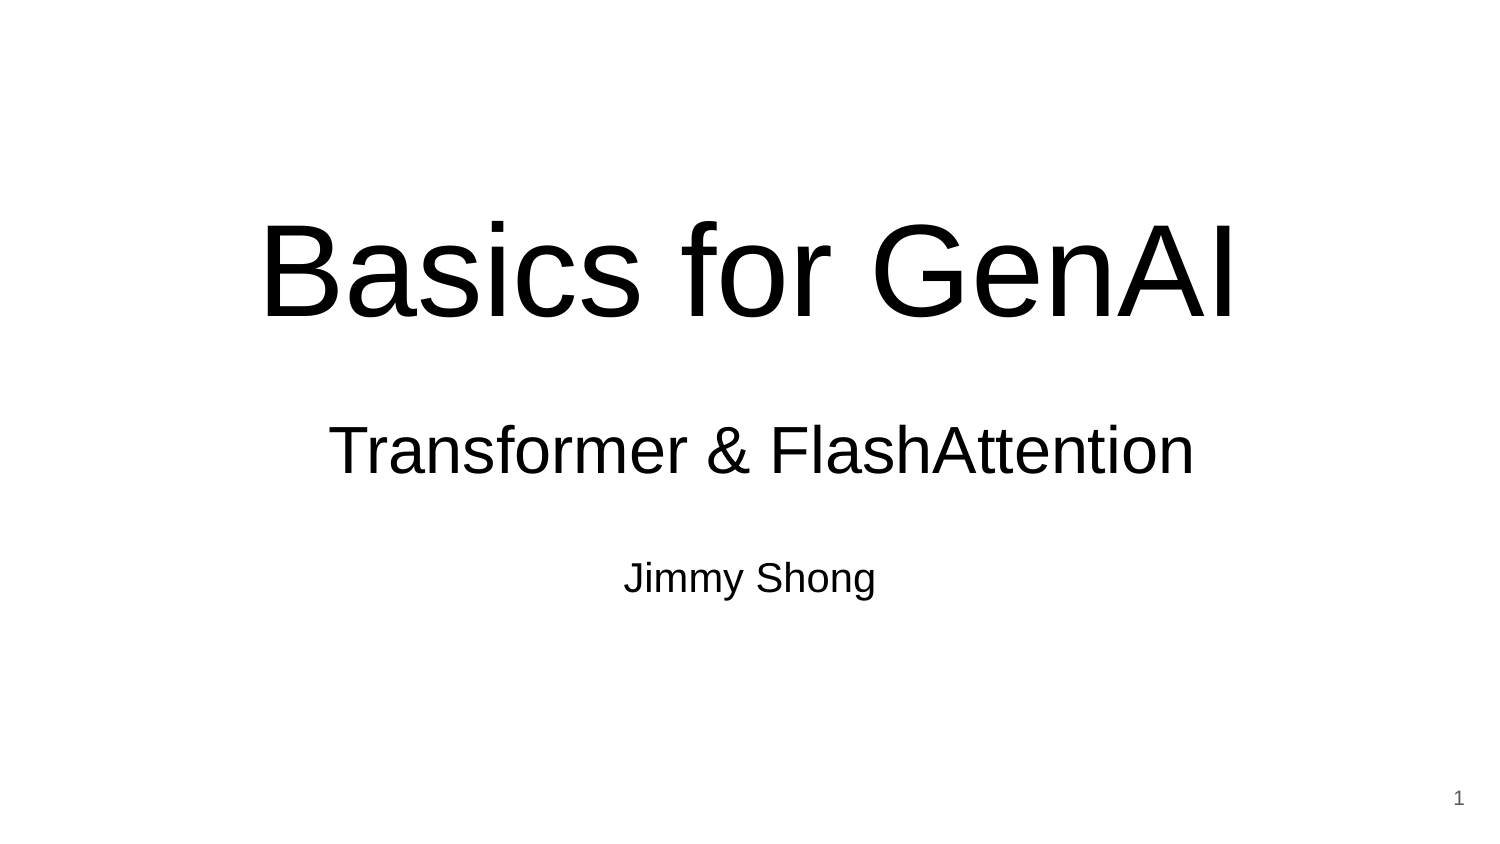

# Basics for GenAI
Transformer & FlashAttention
Jimmy Shong
1